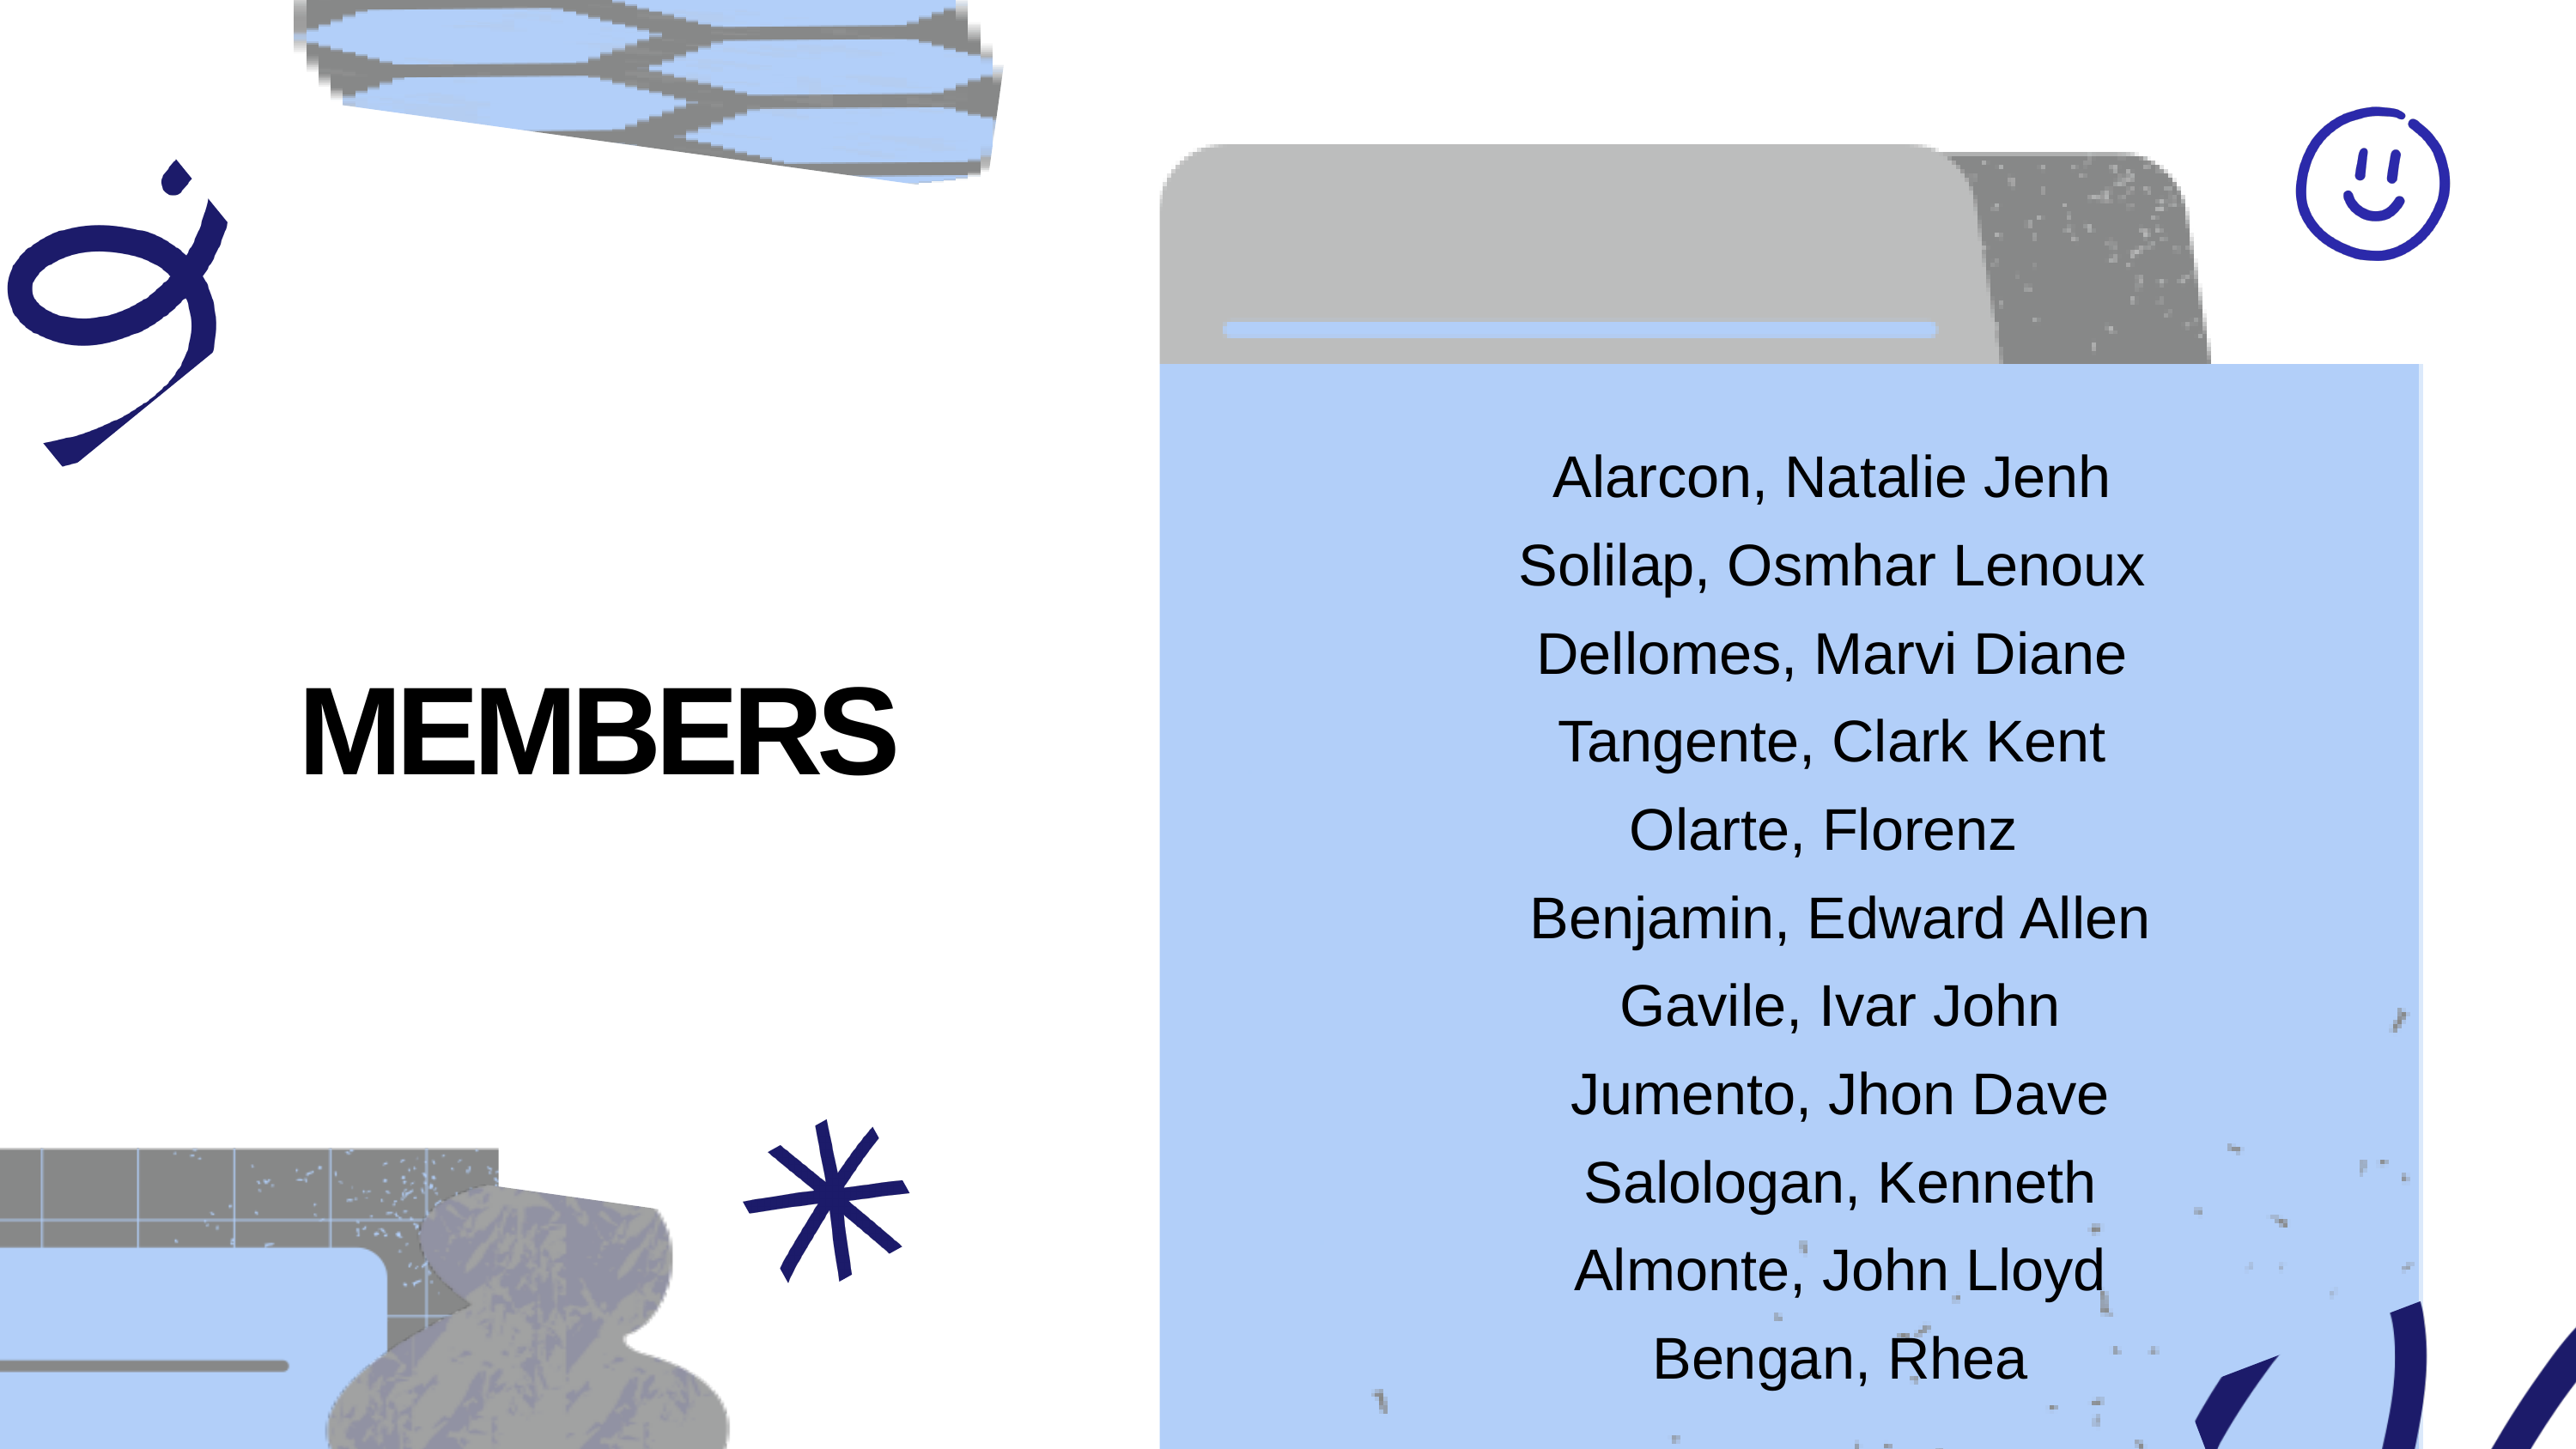

Alarcon, Natalie Jenh
Solilap, Osmhar Lenoux
Dellomes, Marvi Diane
Tangente, Clark Kent
Olarte, Florenz
 Benjamin, Edward Allen
 Gavile, Ivar John
 Jumento, Jhon Dave
 Salologan, Kenneth
 Almonte, John Lloyd
 Bengan, Rhea
MEMBERS